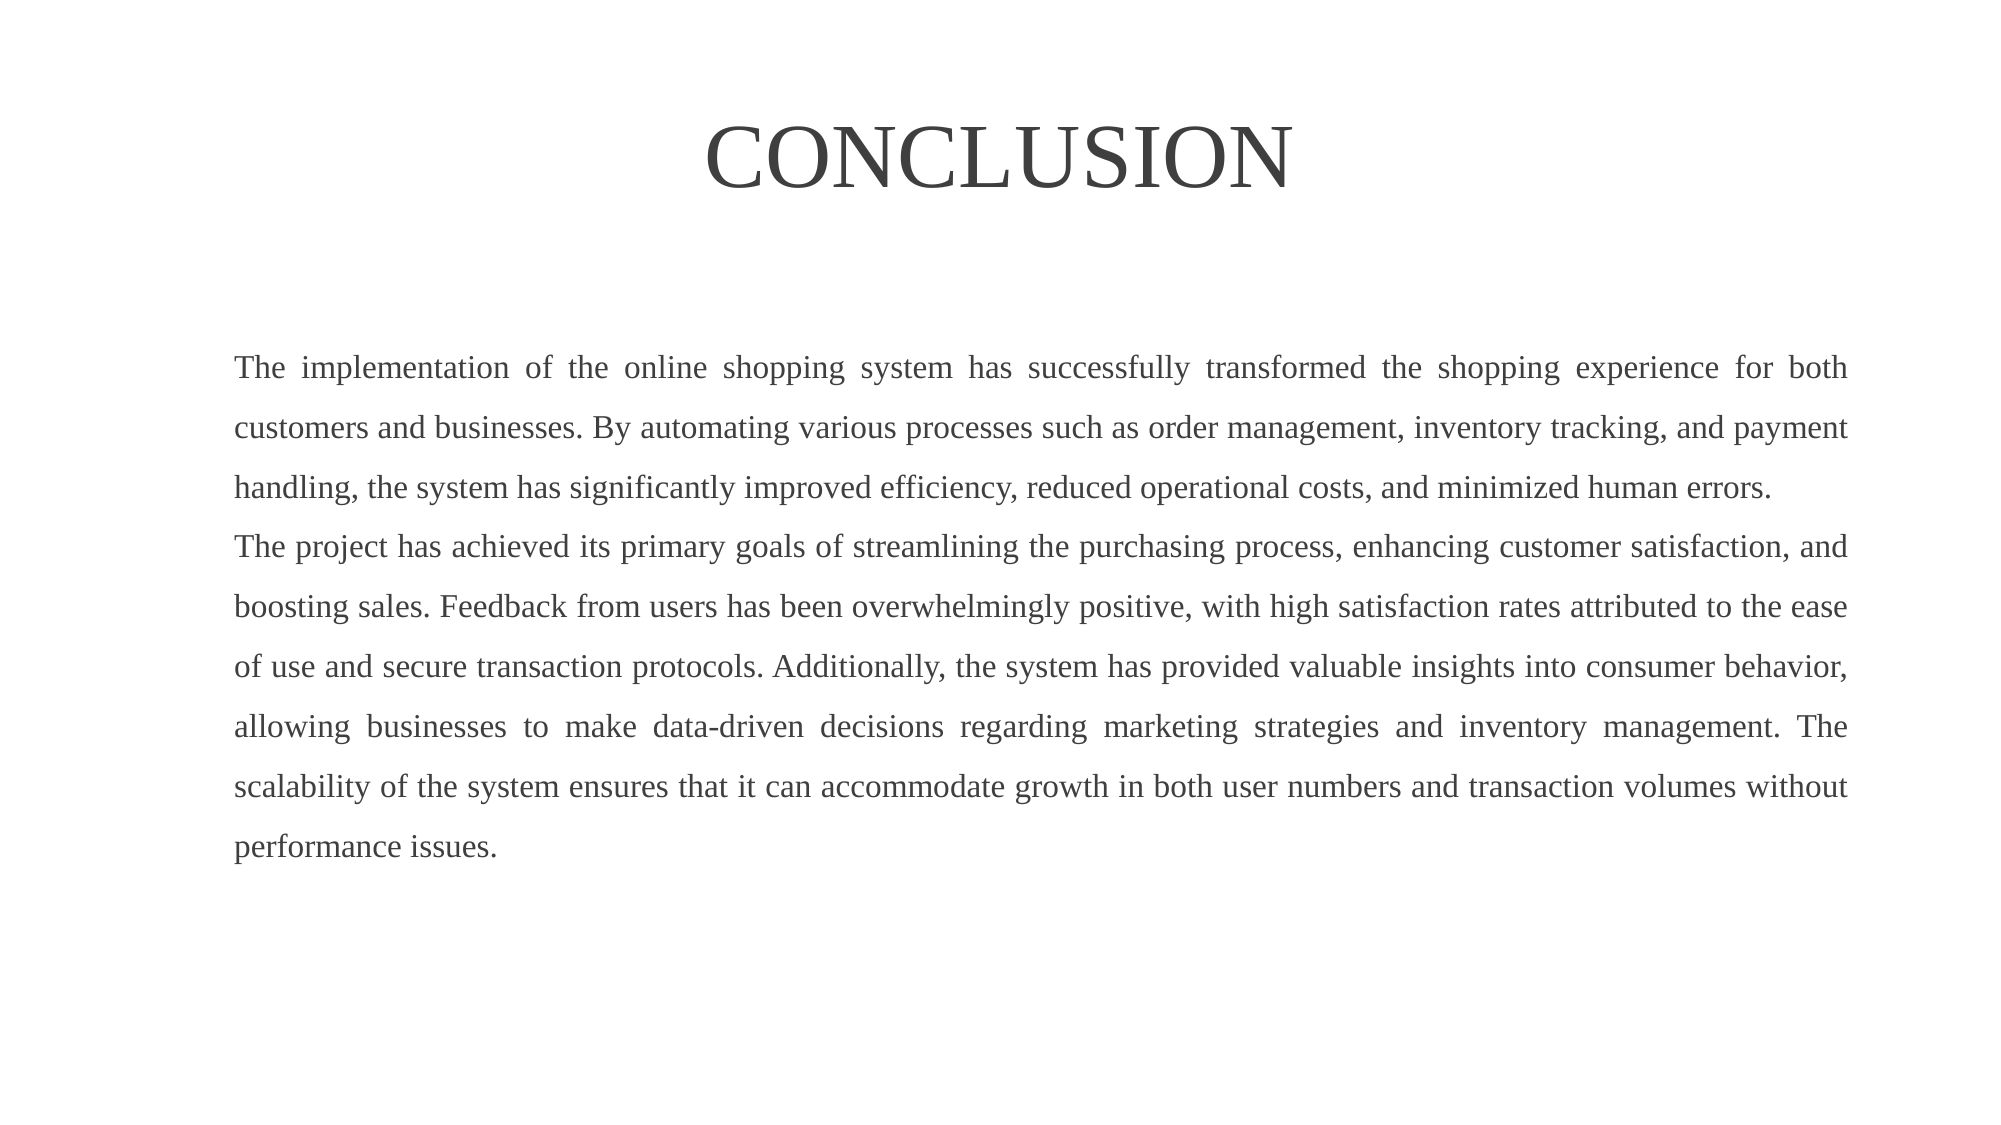

CONCLUSION
The implementation of the online shopping system has successfully transformed the shopping experience for both customers and businesses. By automating various processes such as order management, inventory tracking, and payment handling, the system has significantly improved efficiency, reduced operational costs, and minimized human errors.
The project has achieved its primary goals of streamlining the purchasing process, enhancing customer satisfaction, and boosting sales. Feedback from users has been overwhelmingly positive, with high satisfaction rates attributed to the ease of use and secure transaction protocols. Additionally, the system has provided valuable insights into consumer behavior, allowing businesses to make data-driven decisions regarding marketing strategies and inventory management. The scalability of the system ensures that it can accommodate growth in both user numbers and transaction volumes without performance issues.